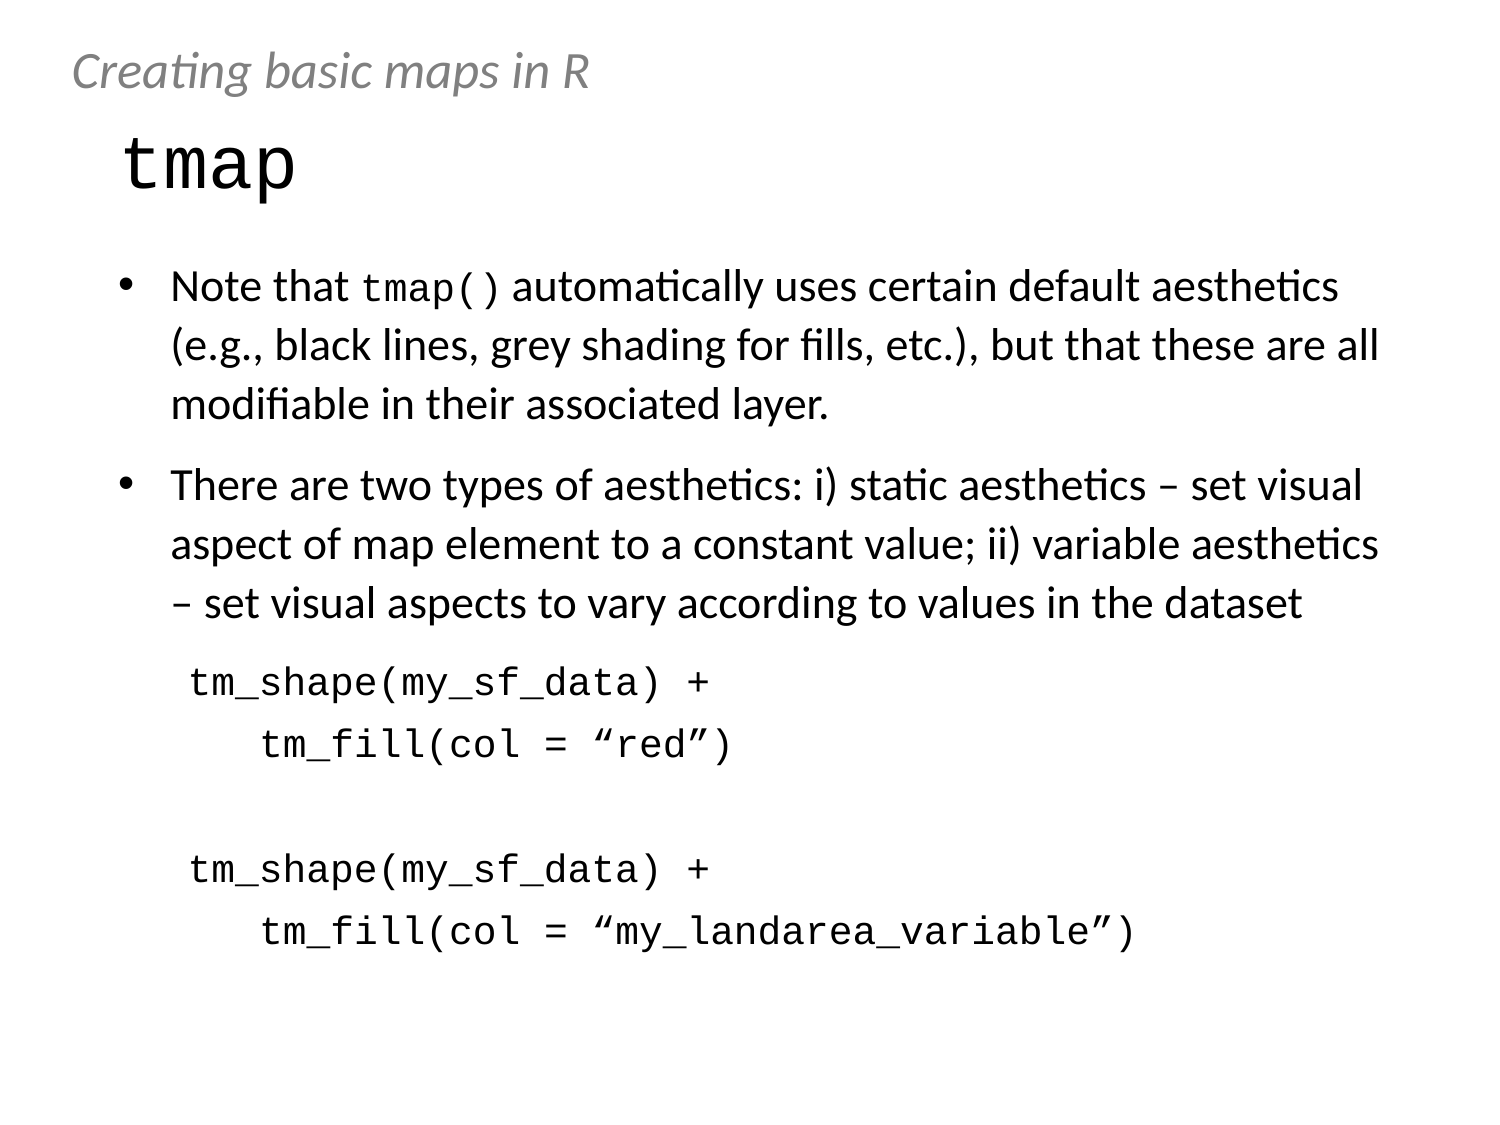

Creating basic maps in R
# tmap
Note that tmap() automatically uses certain default aesthetics (e.g., black lines, grey shading for fills, etc.), but that these are all modifiable in their associated layer.
There are two types of aesthetics: i) static aesthetics – set visual aspect of map element to a constant value; ii) variable aesthetics – set visual aspects to vary according to values in the dataset
tm_shape(my_sf_data) +
   tm_fill(col = “red”)

tm_shape(my_sf_data) +
   tm_fill(col = “my_landarea_variable”)